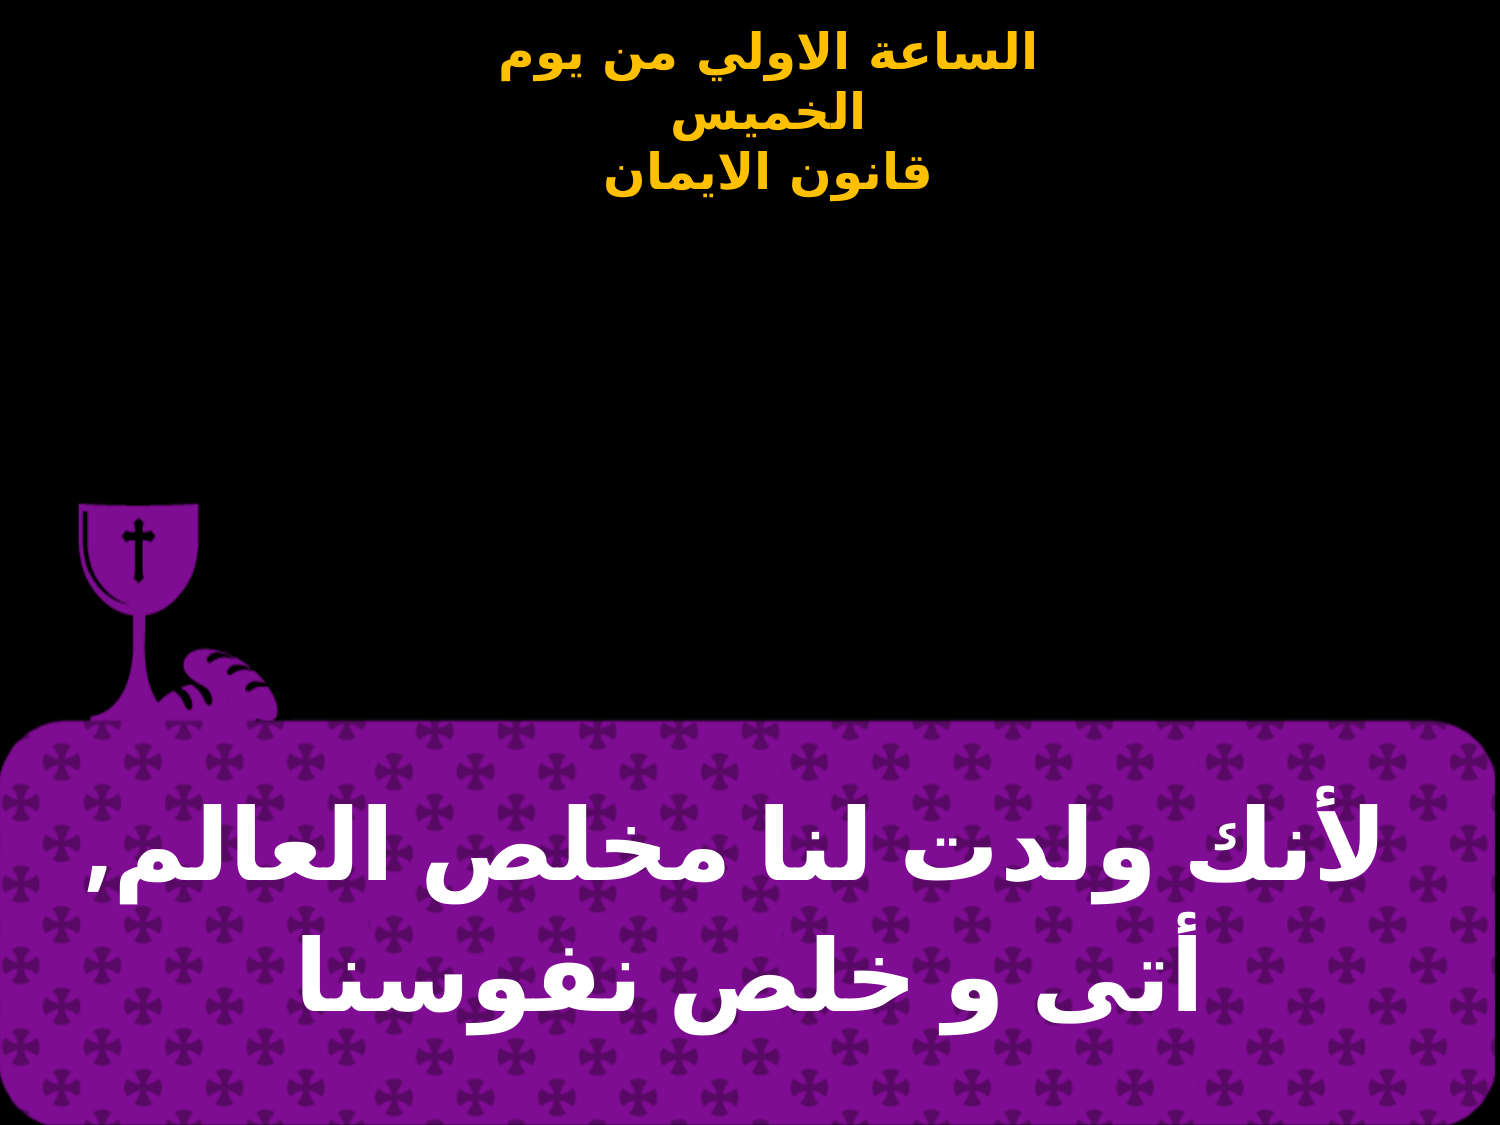

| لأنك ولدت لنا مخلص العالم, أتى و خلص نفوسنا |
| --- |